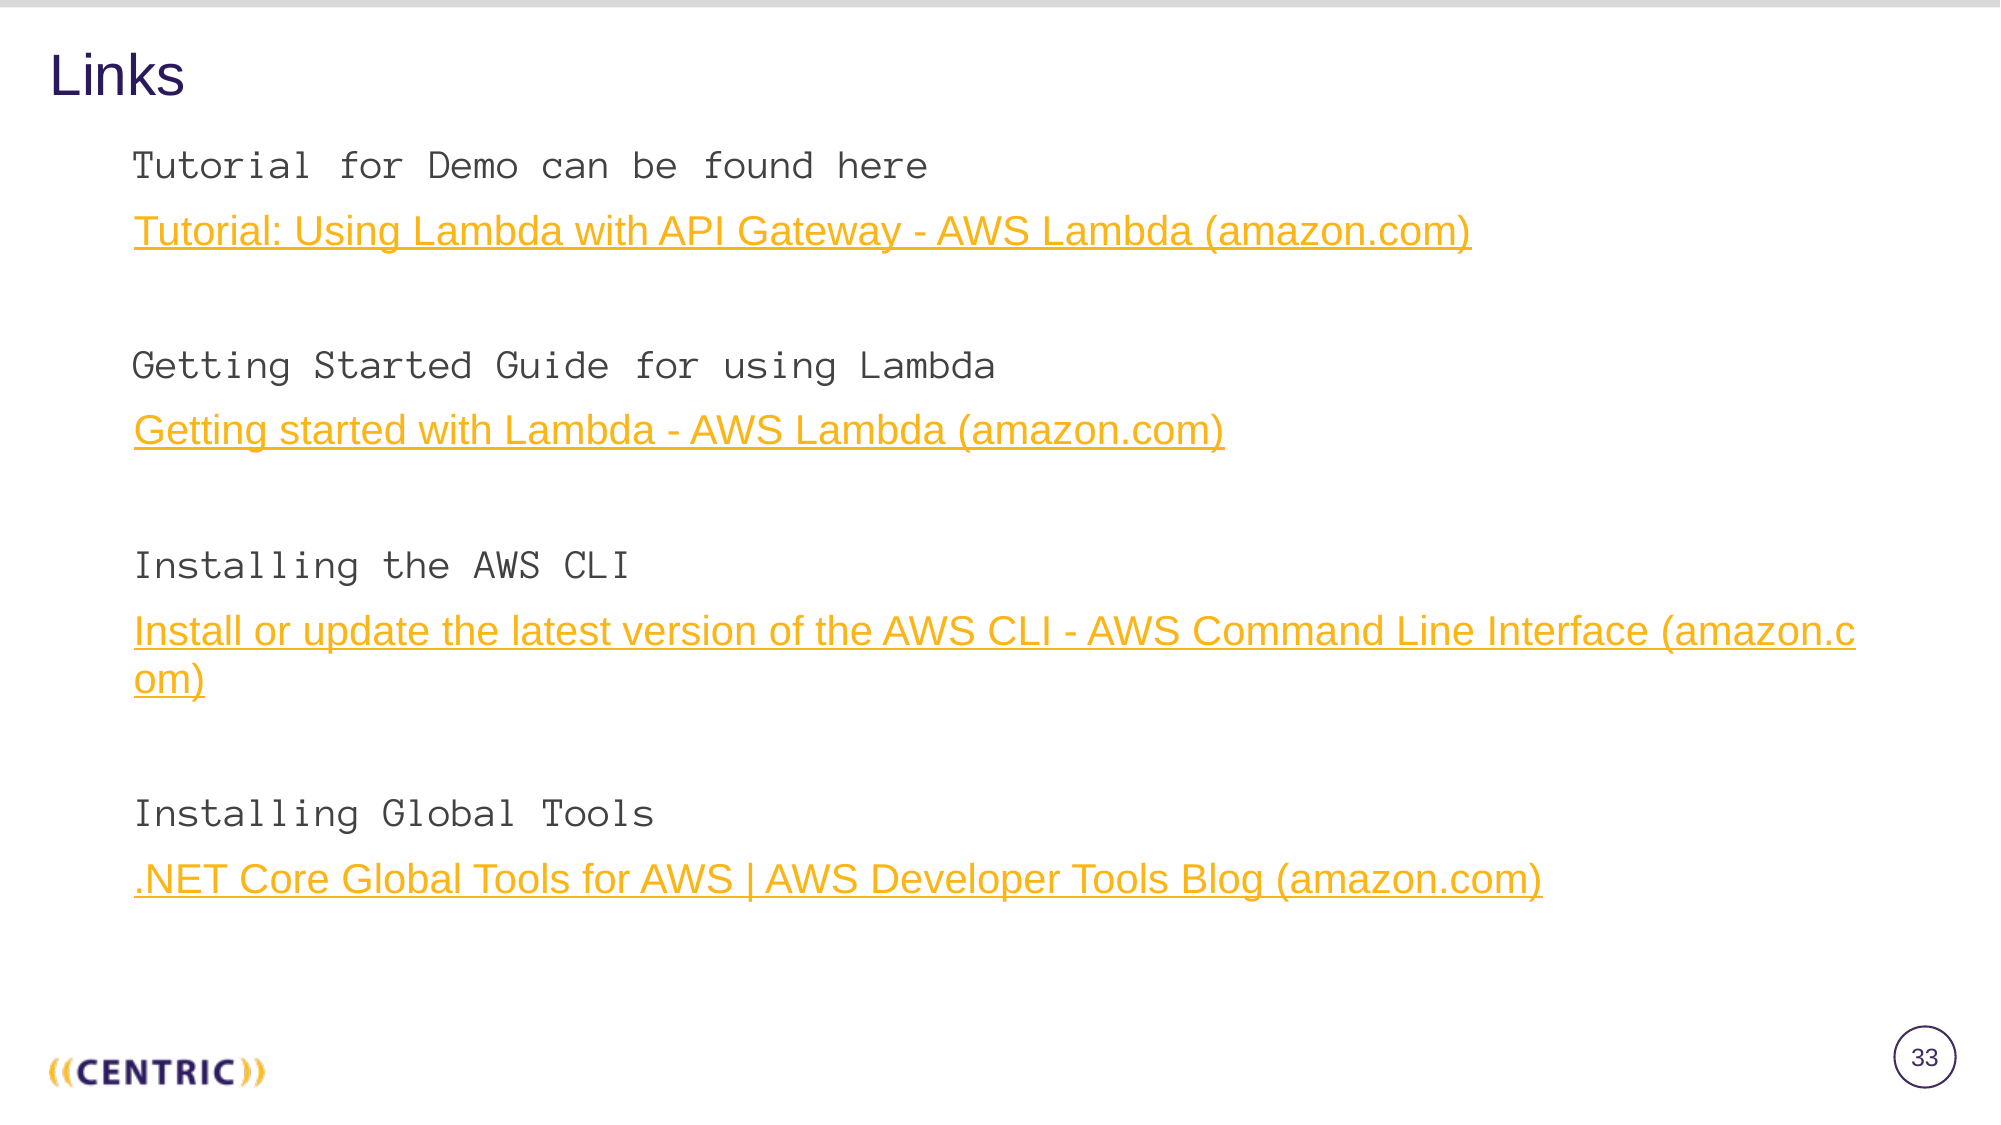

# Links
Tutorial for Demo can be found here
Tutorial: Using Lambda with API Gateway - AWS Lambda (amazon.com)

Getting Started Guide for using Lambda
Getting started with Lambda - AWS Lambda (amazon.com)

Installing the AWS CLI
Install or update the latest version of the AWS CLI - AWS Command Line Interface (amazon.com)

Installing Global Tools
.NET Core Global Tools for AWS | AWS Developer Tools Blog (amazon.com)